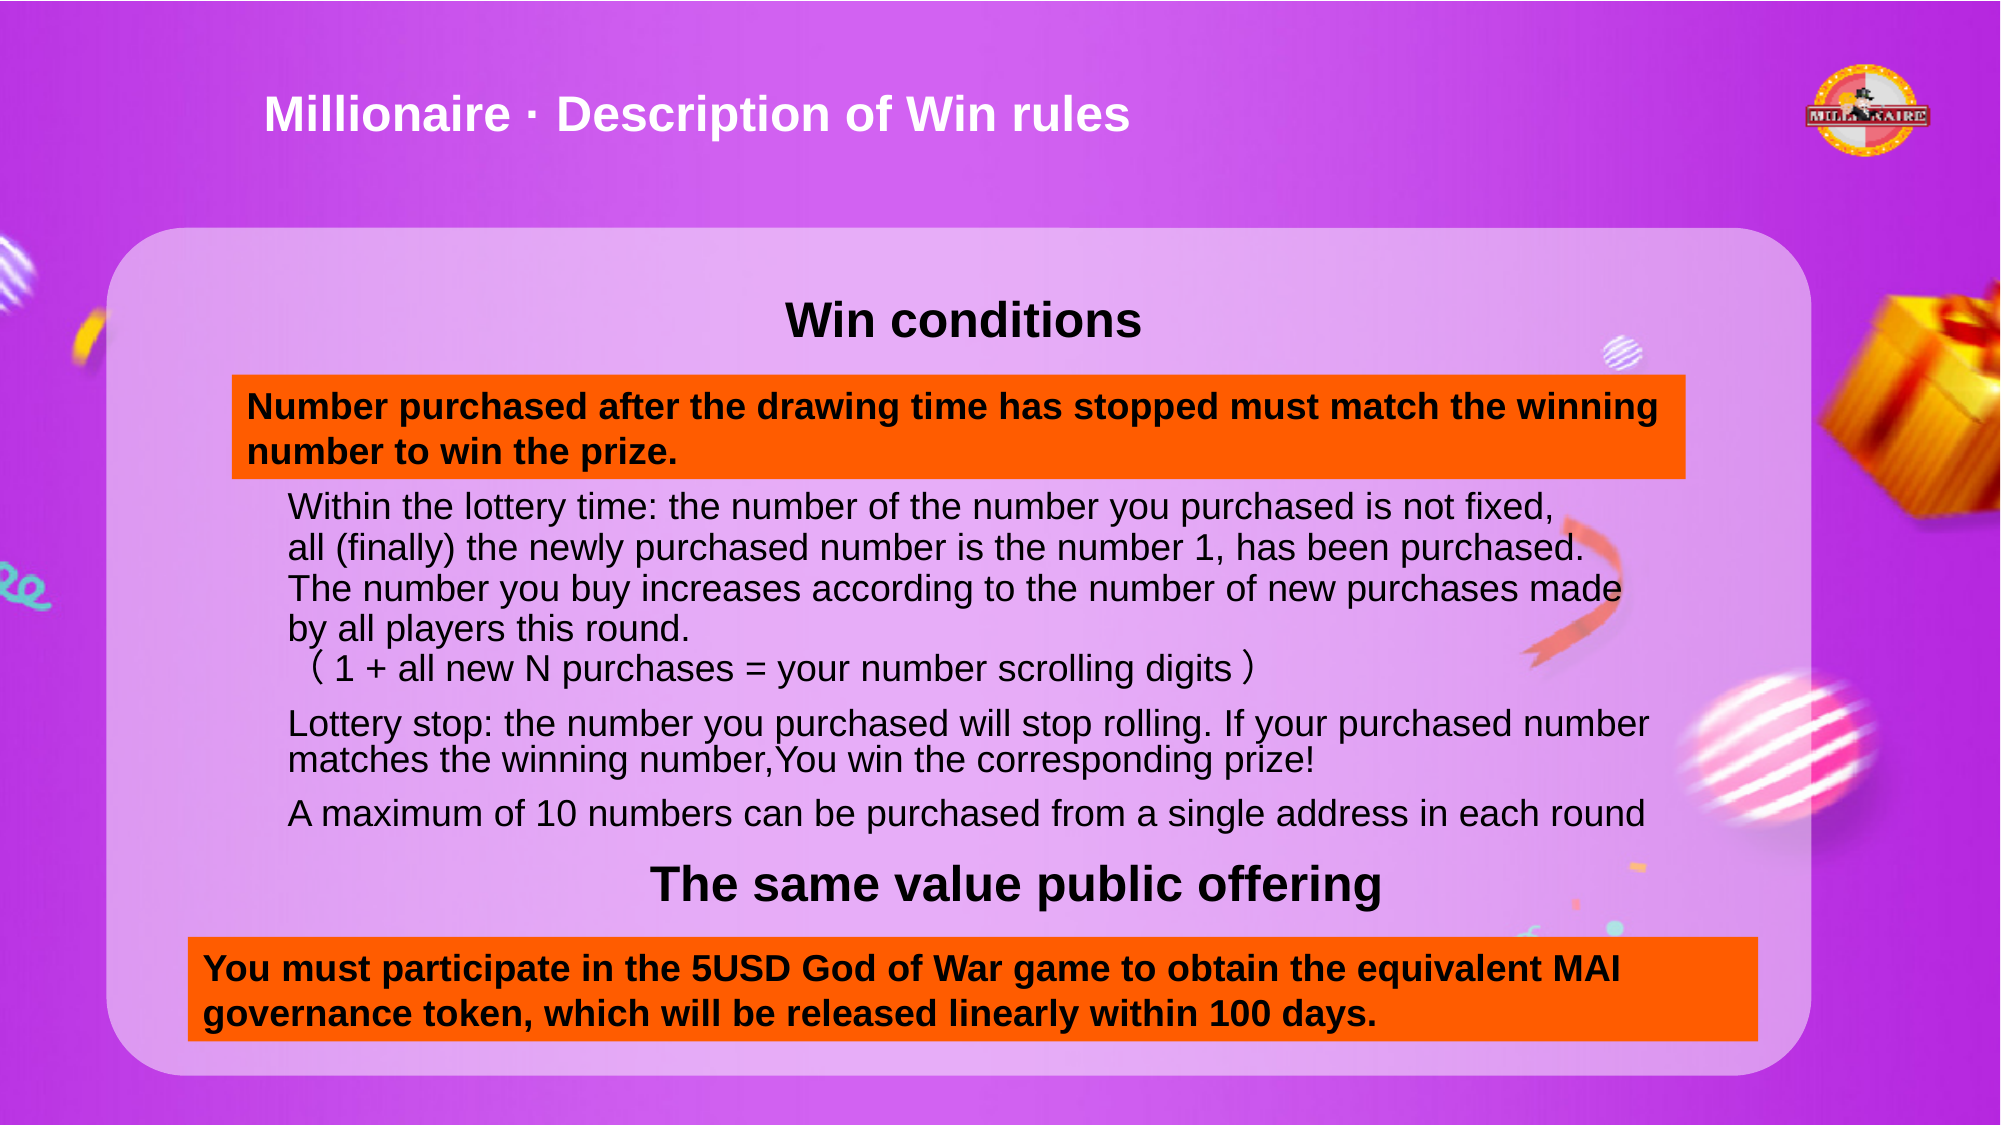

Millionaire · Description of Win rules

Win conditions
Number purchased after the drawing time has stopped must match the winning
number to win the prize.
Within the lottery time: the number of the number you purchased is not fixed,
all (finally) the newly purchased number is the number 1, has been purchased.
The number you buy increases according to the number of new purchases made
by all players this round.
（1 + all new N purchases = your number scrolling digits）

Lottery stop: the number you purchased will stop rolling. If your purchased number
matches the winning number,You win the corresponding prize!

A maximum of 10 numbers can be purchased from a single address in each round
The same value public offering
You must participate in the 5USD God of War game to obtain the equivalent MAI governance token, which will be released linearly within 100 days.